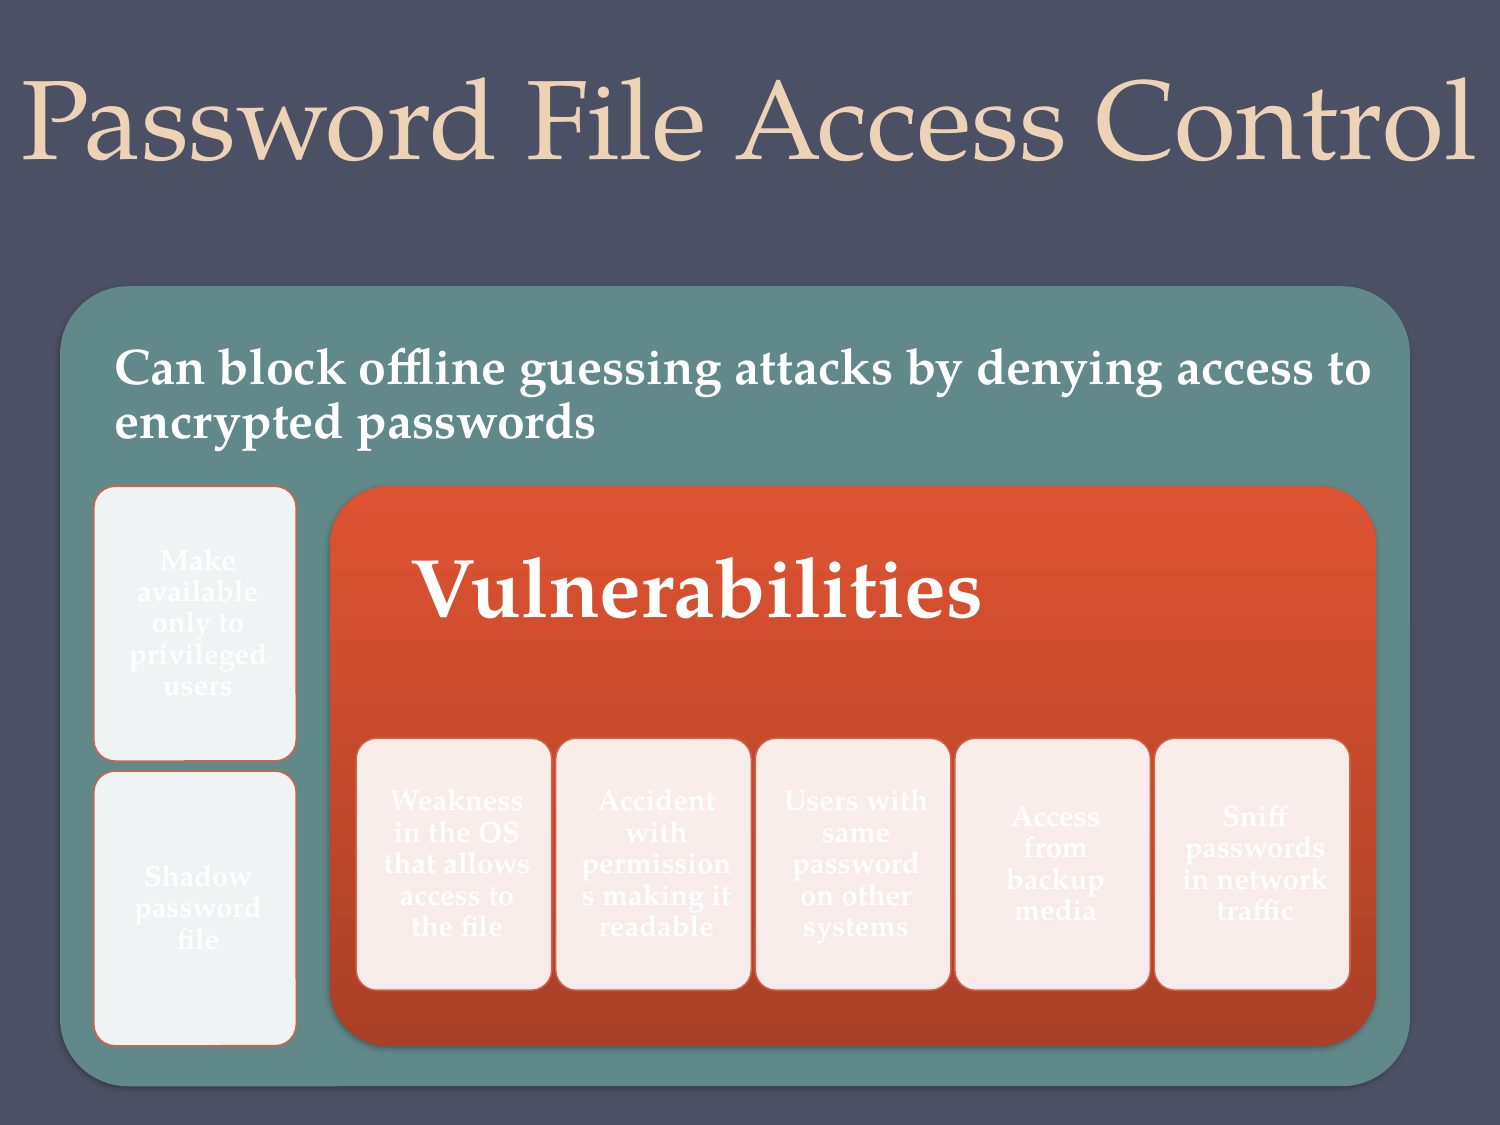

Password File Access Control
Can block offline guessing attacks by denying access to encrypted passwords
Make available only to privileged users
Shadow password file
 Vulnerabilities

Weakness in the OS that allows access to the file
Accident with permissions making it readable
Users with same password on other systems
Access from backup media
Sniff passwords in network traffic